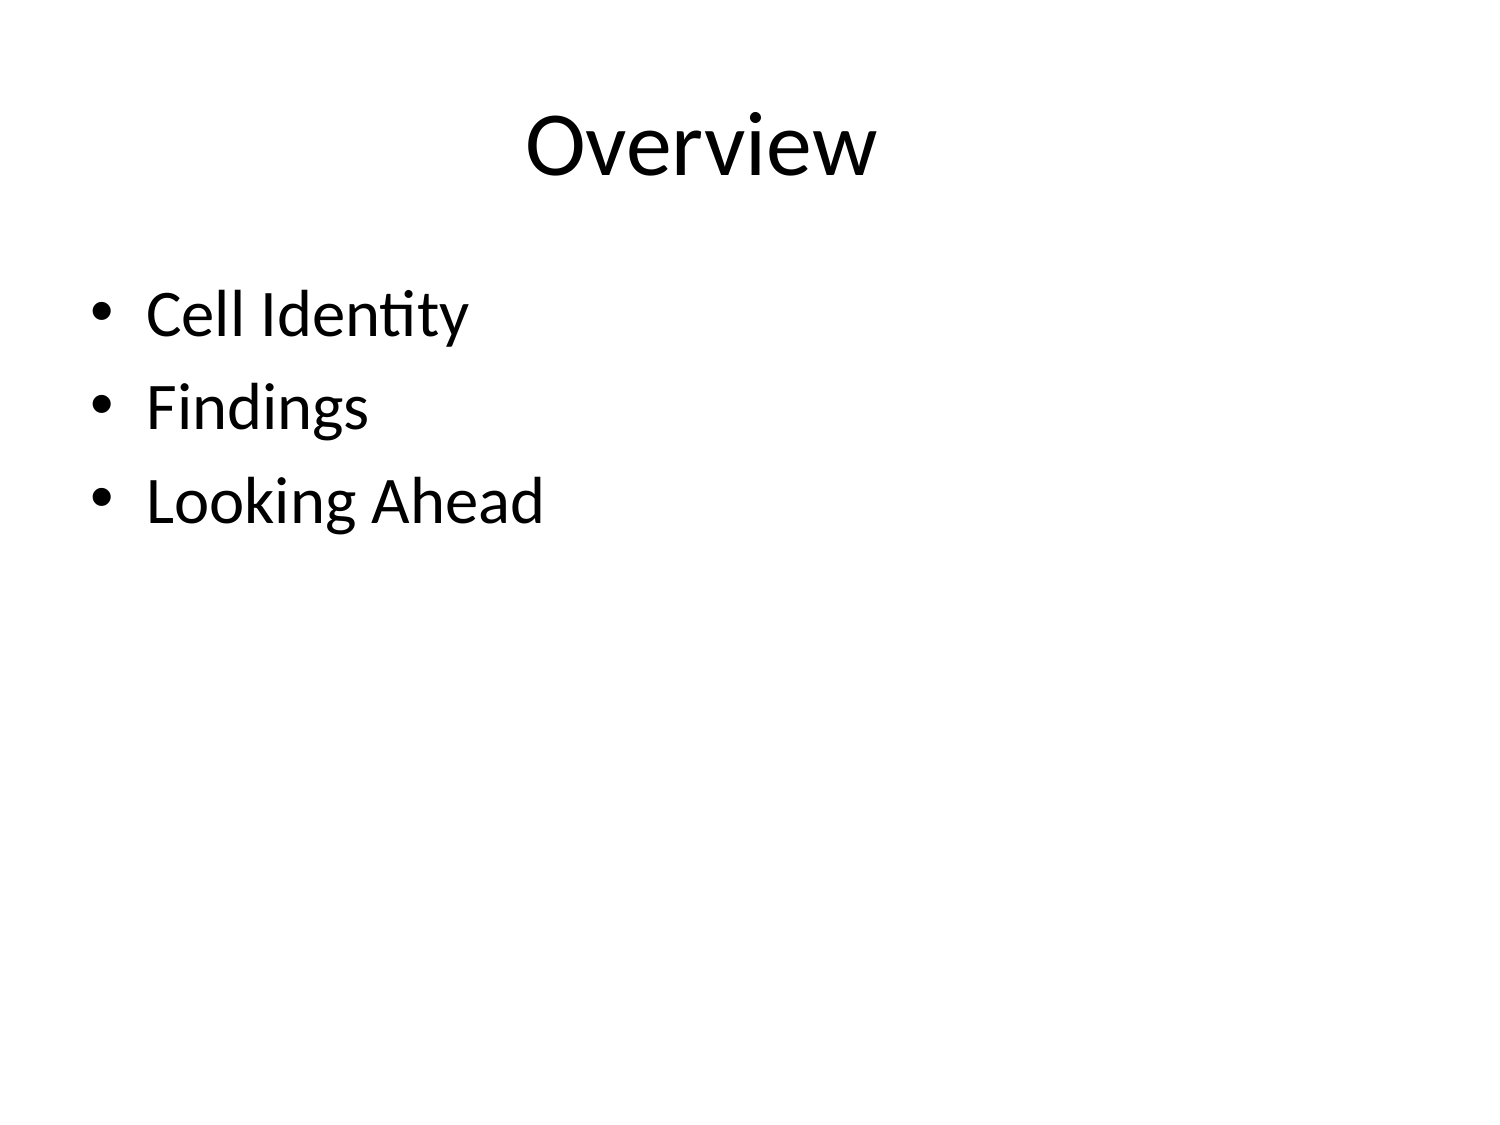

# Overview
Cell Identity
Findings
Looking Ahead